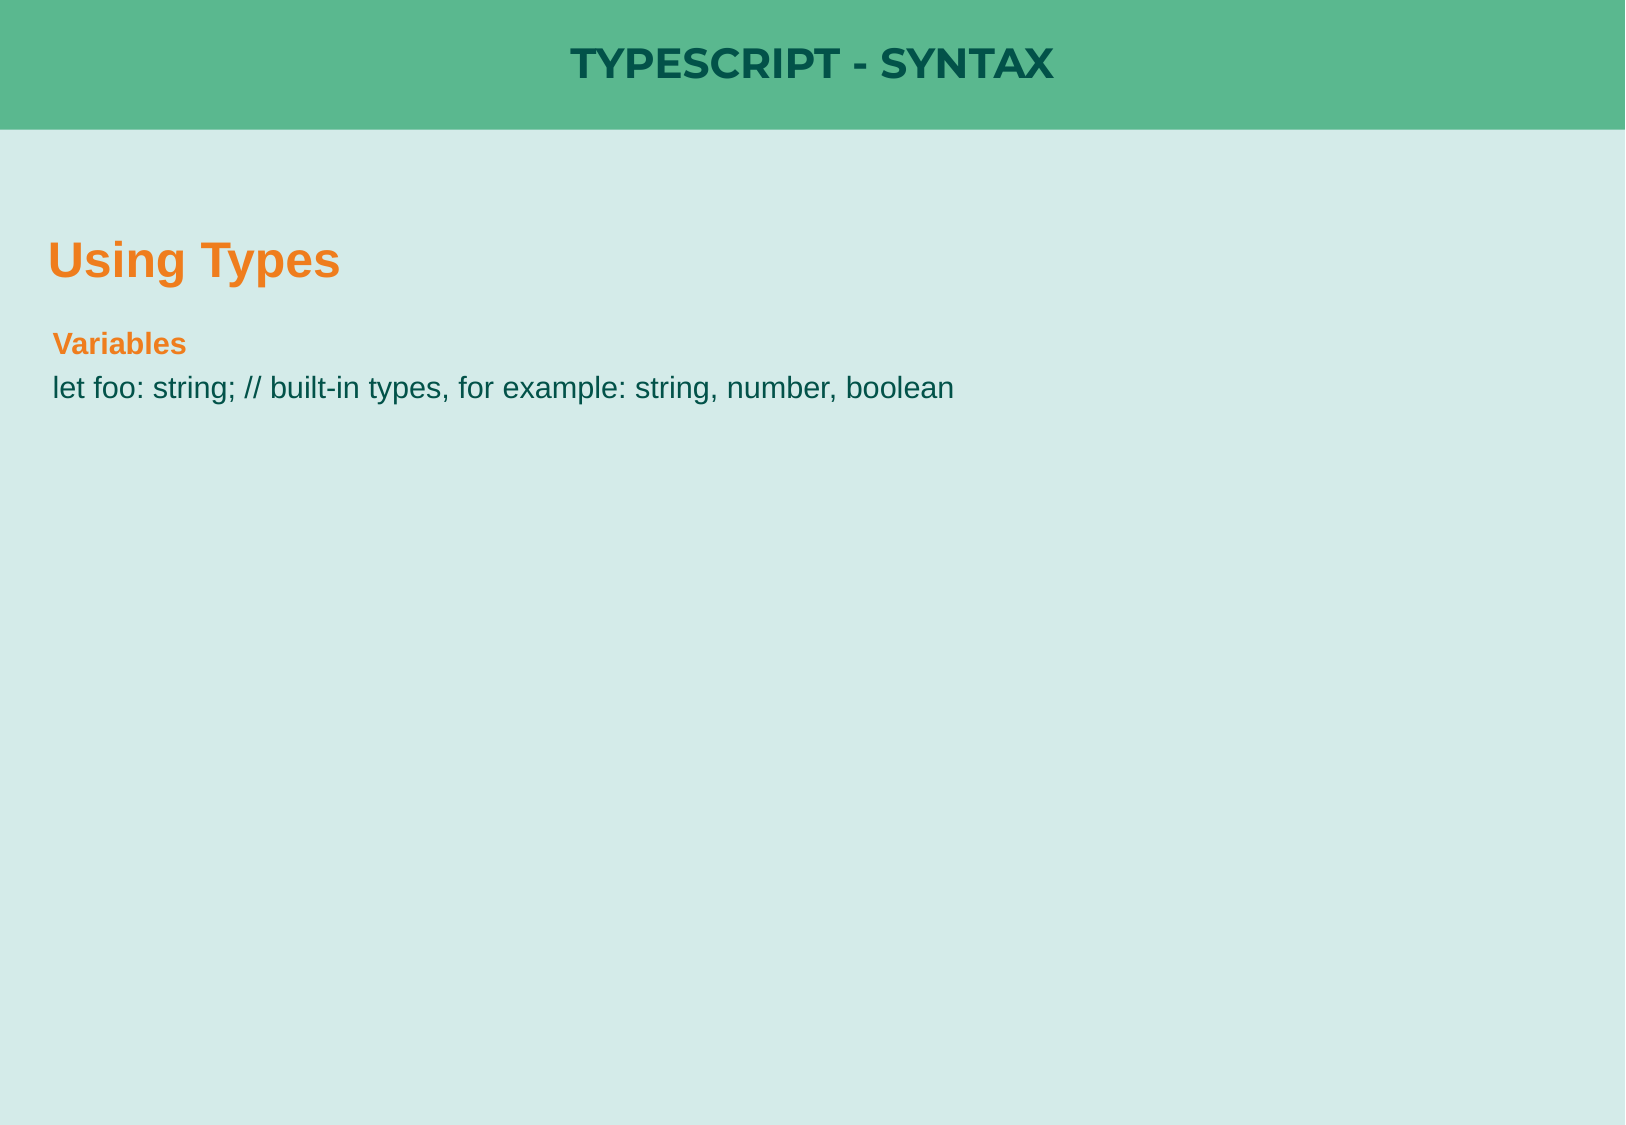

# Typescript - Syntax
Using Types
Variables
let foo: string; // built-in types, for example: string, number, boolean